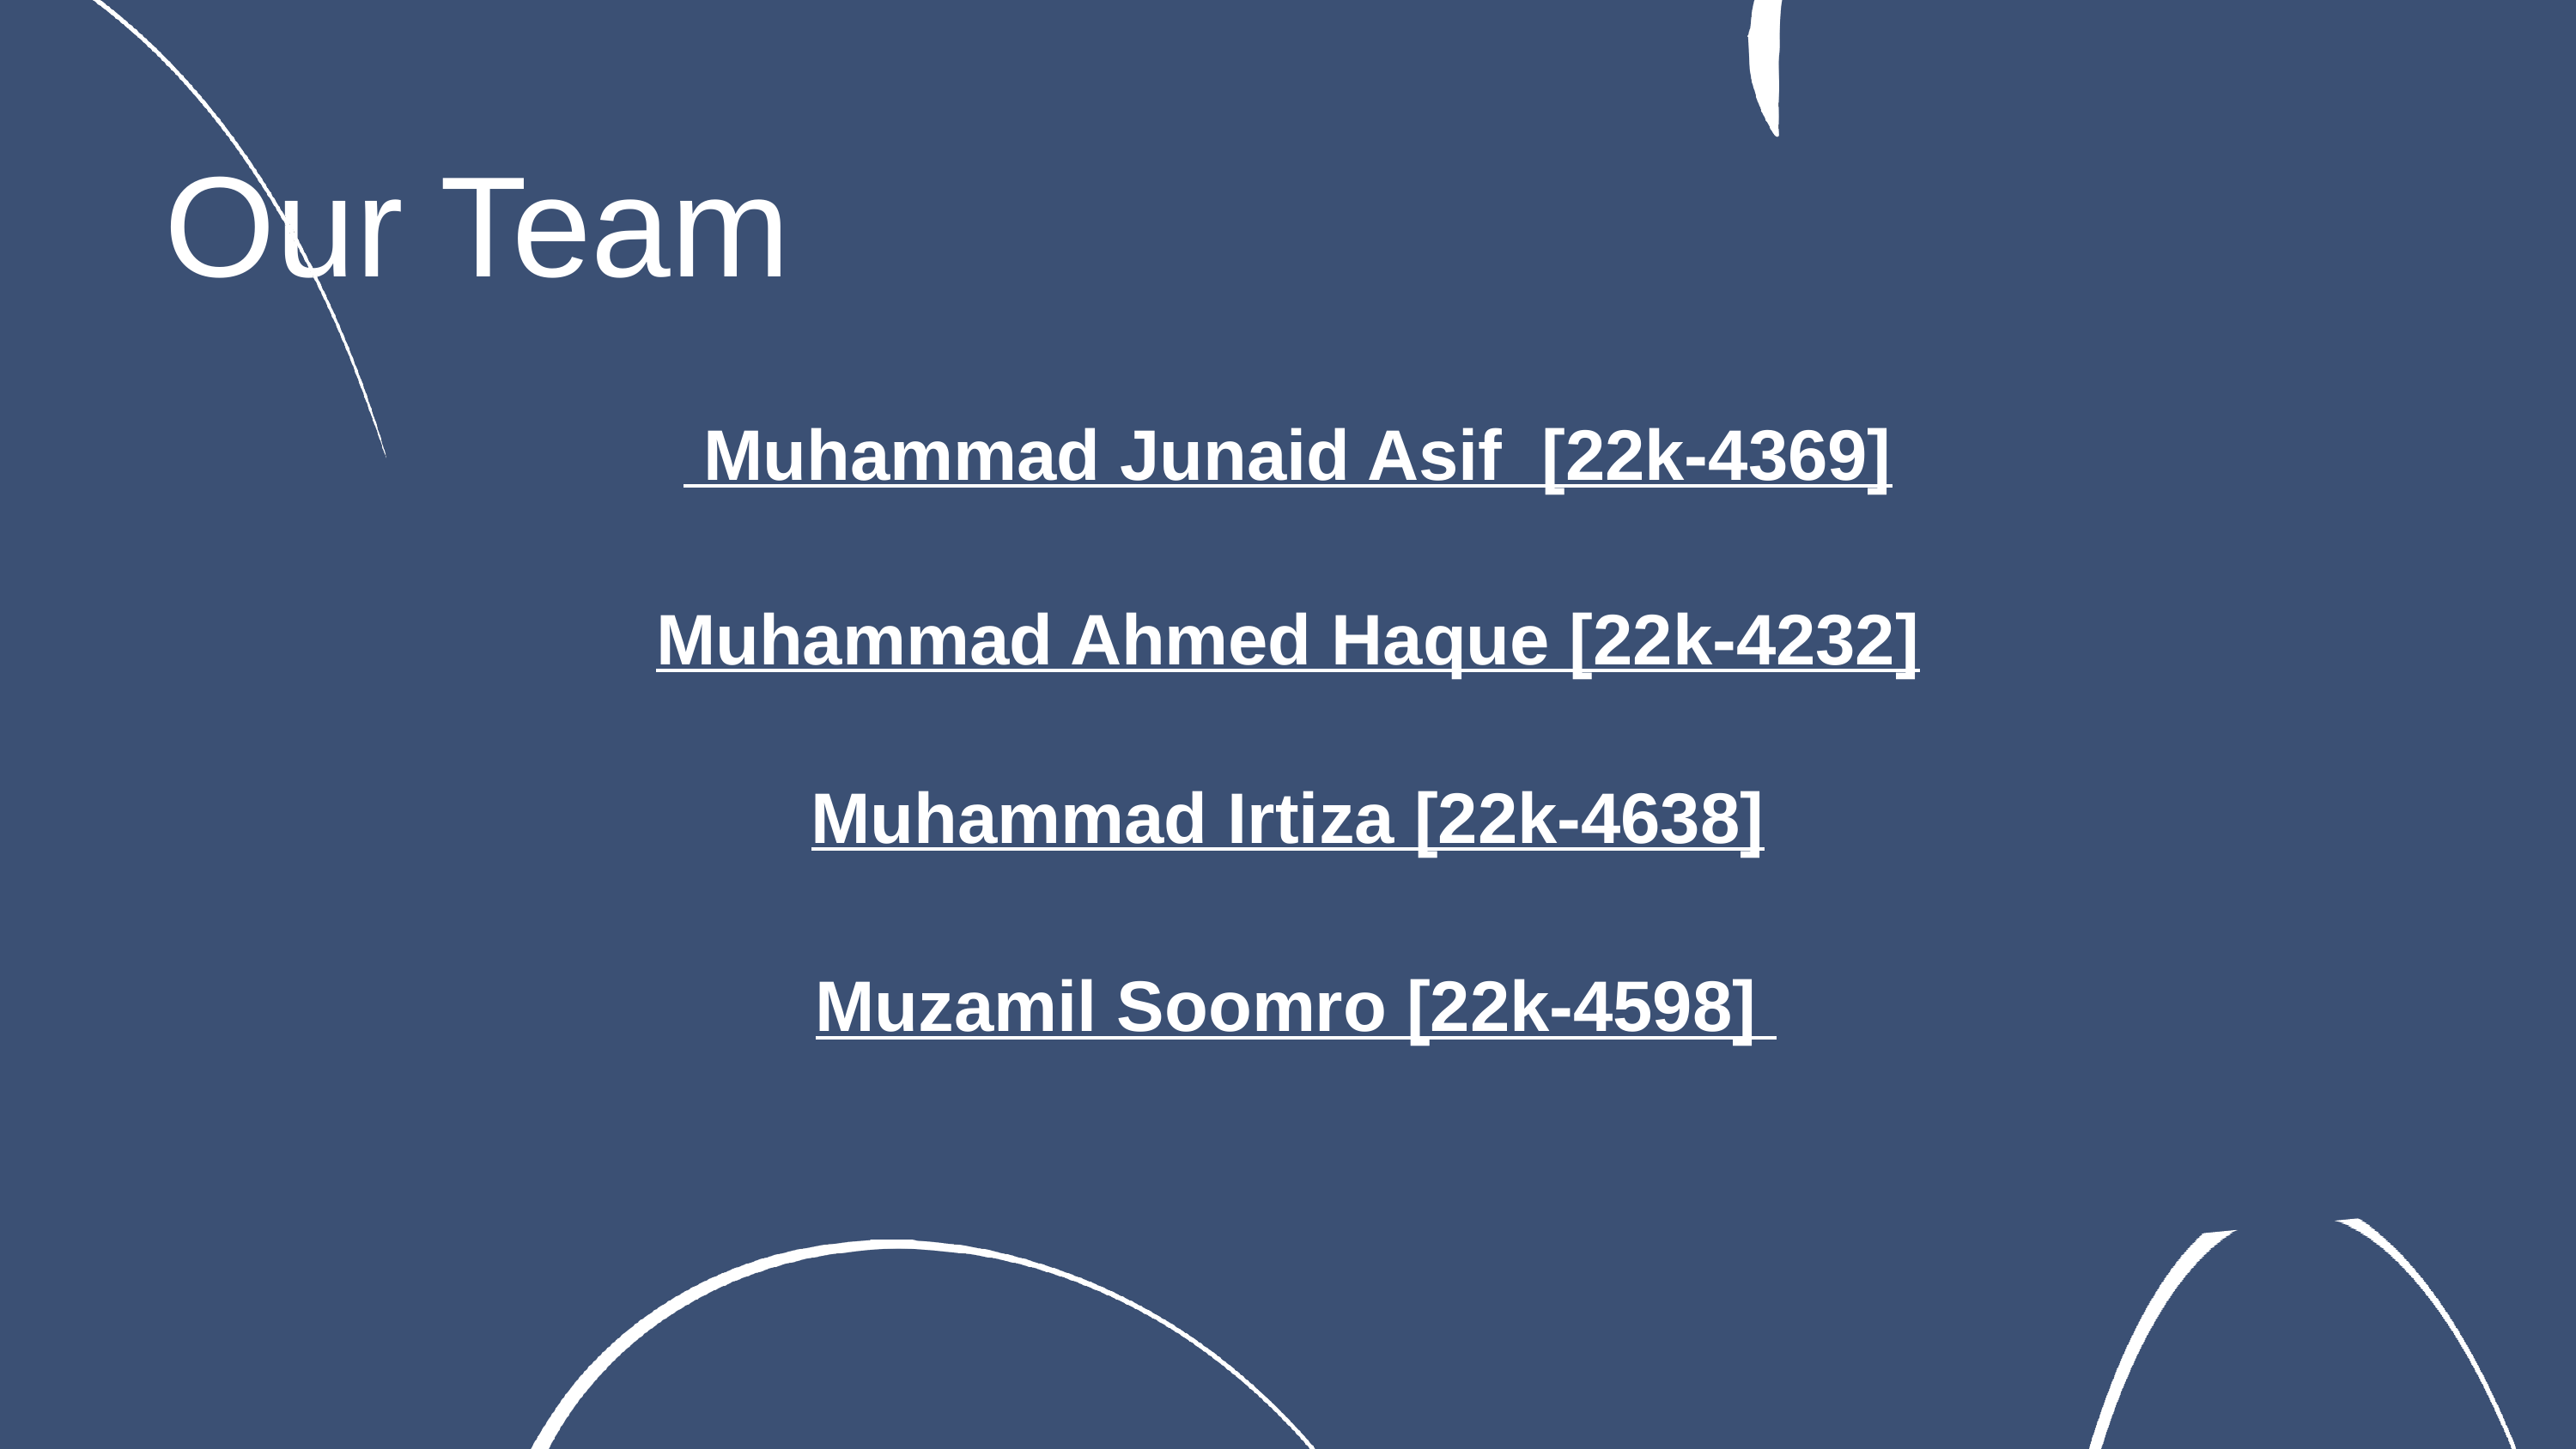

Our Team
 Muhammad Junaid Asif  [22k-4369]
Muhammad Ahmed Haque [22k-4232]
Muhammad Irtiza [22k-4638]
Muzamil Soomro [22k-4598]